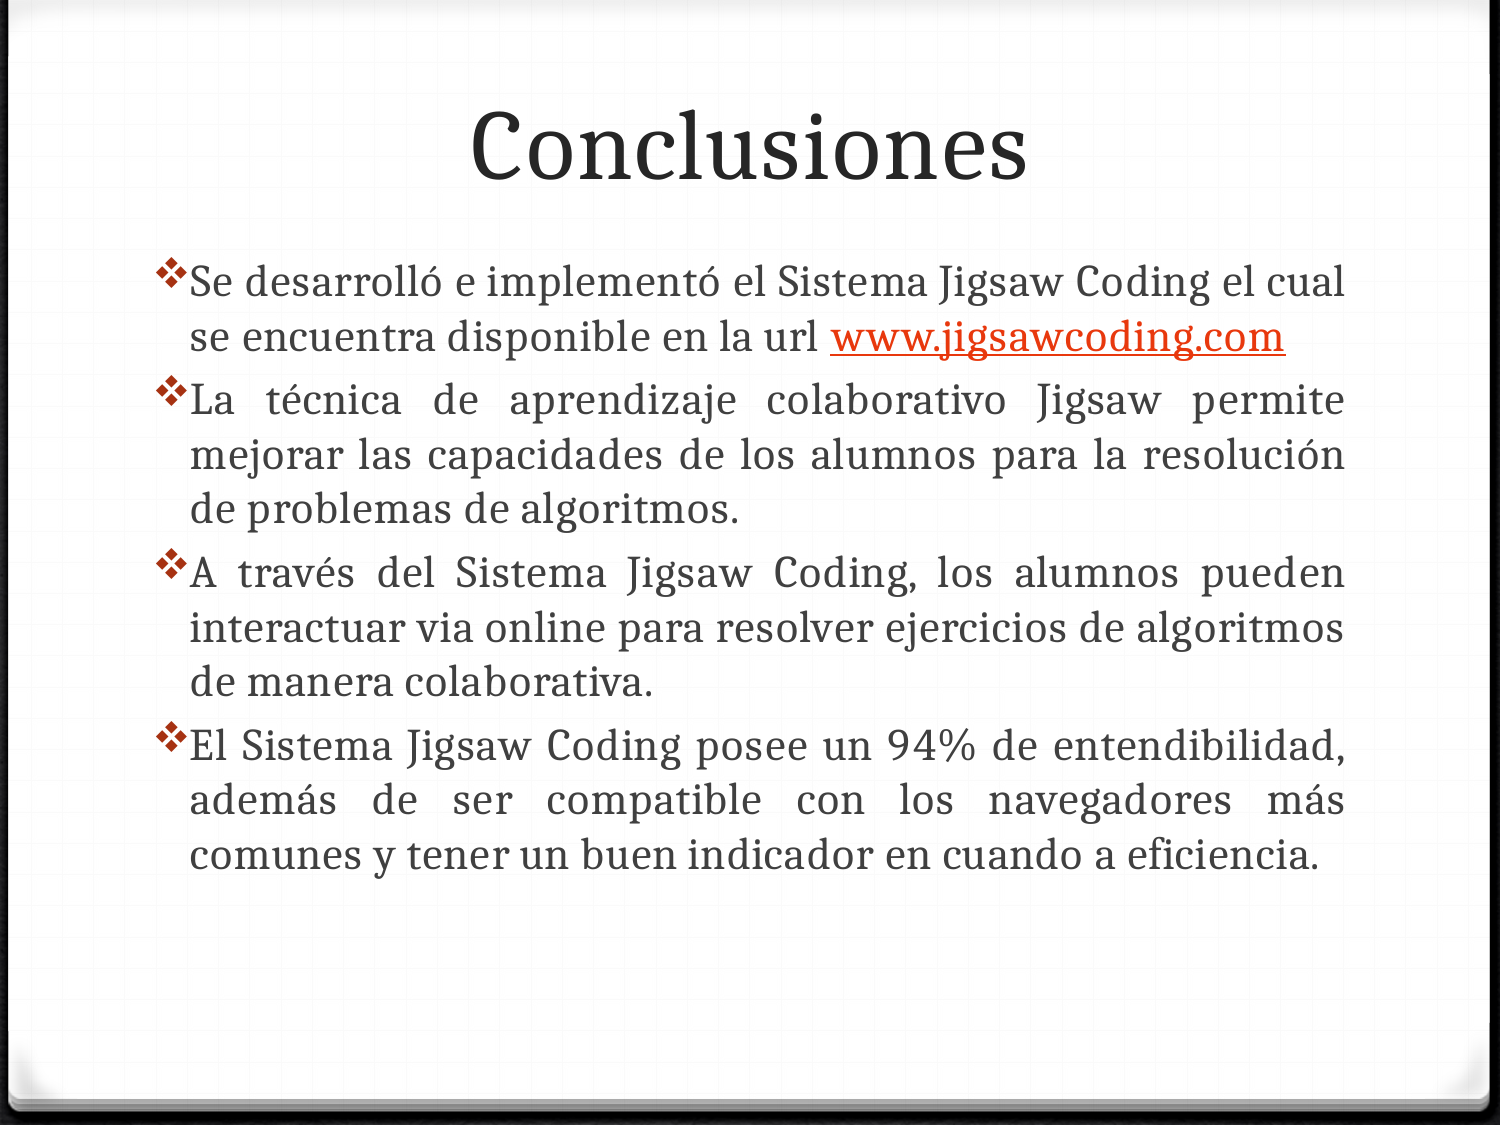

# Conclusiones
Se desarrolló e implementó el Sistema Jigsaw Coding el cual se encuentra disponible en la url www.jigsawcoding.com
La técnica de aprendizaje colaborativo Jigsaw permite mejorar las capacidades de los alumnos para la resolución de problemas de algoritmos.
A través del Sistema Jigsaw Coding, los alumnos pueden interactuar via online para resolver ejercicios de algoritmos de manera colaborativa.
El Sistema Jigsaw Coding posee un 94% de entendibilidad, además de ser compatible con los navegadores más comunes y tener un buen indicador en cuando a eficiencia.